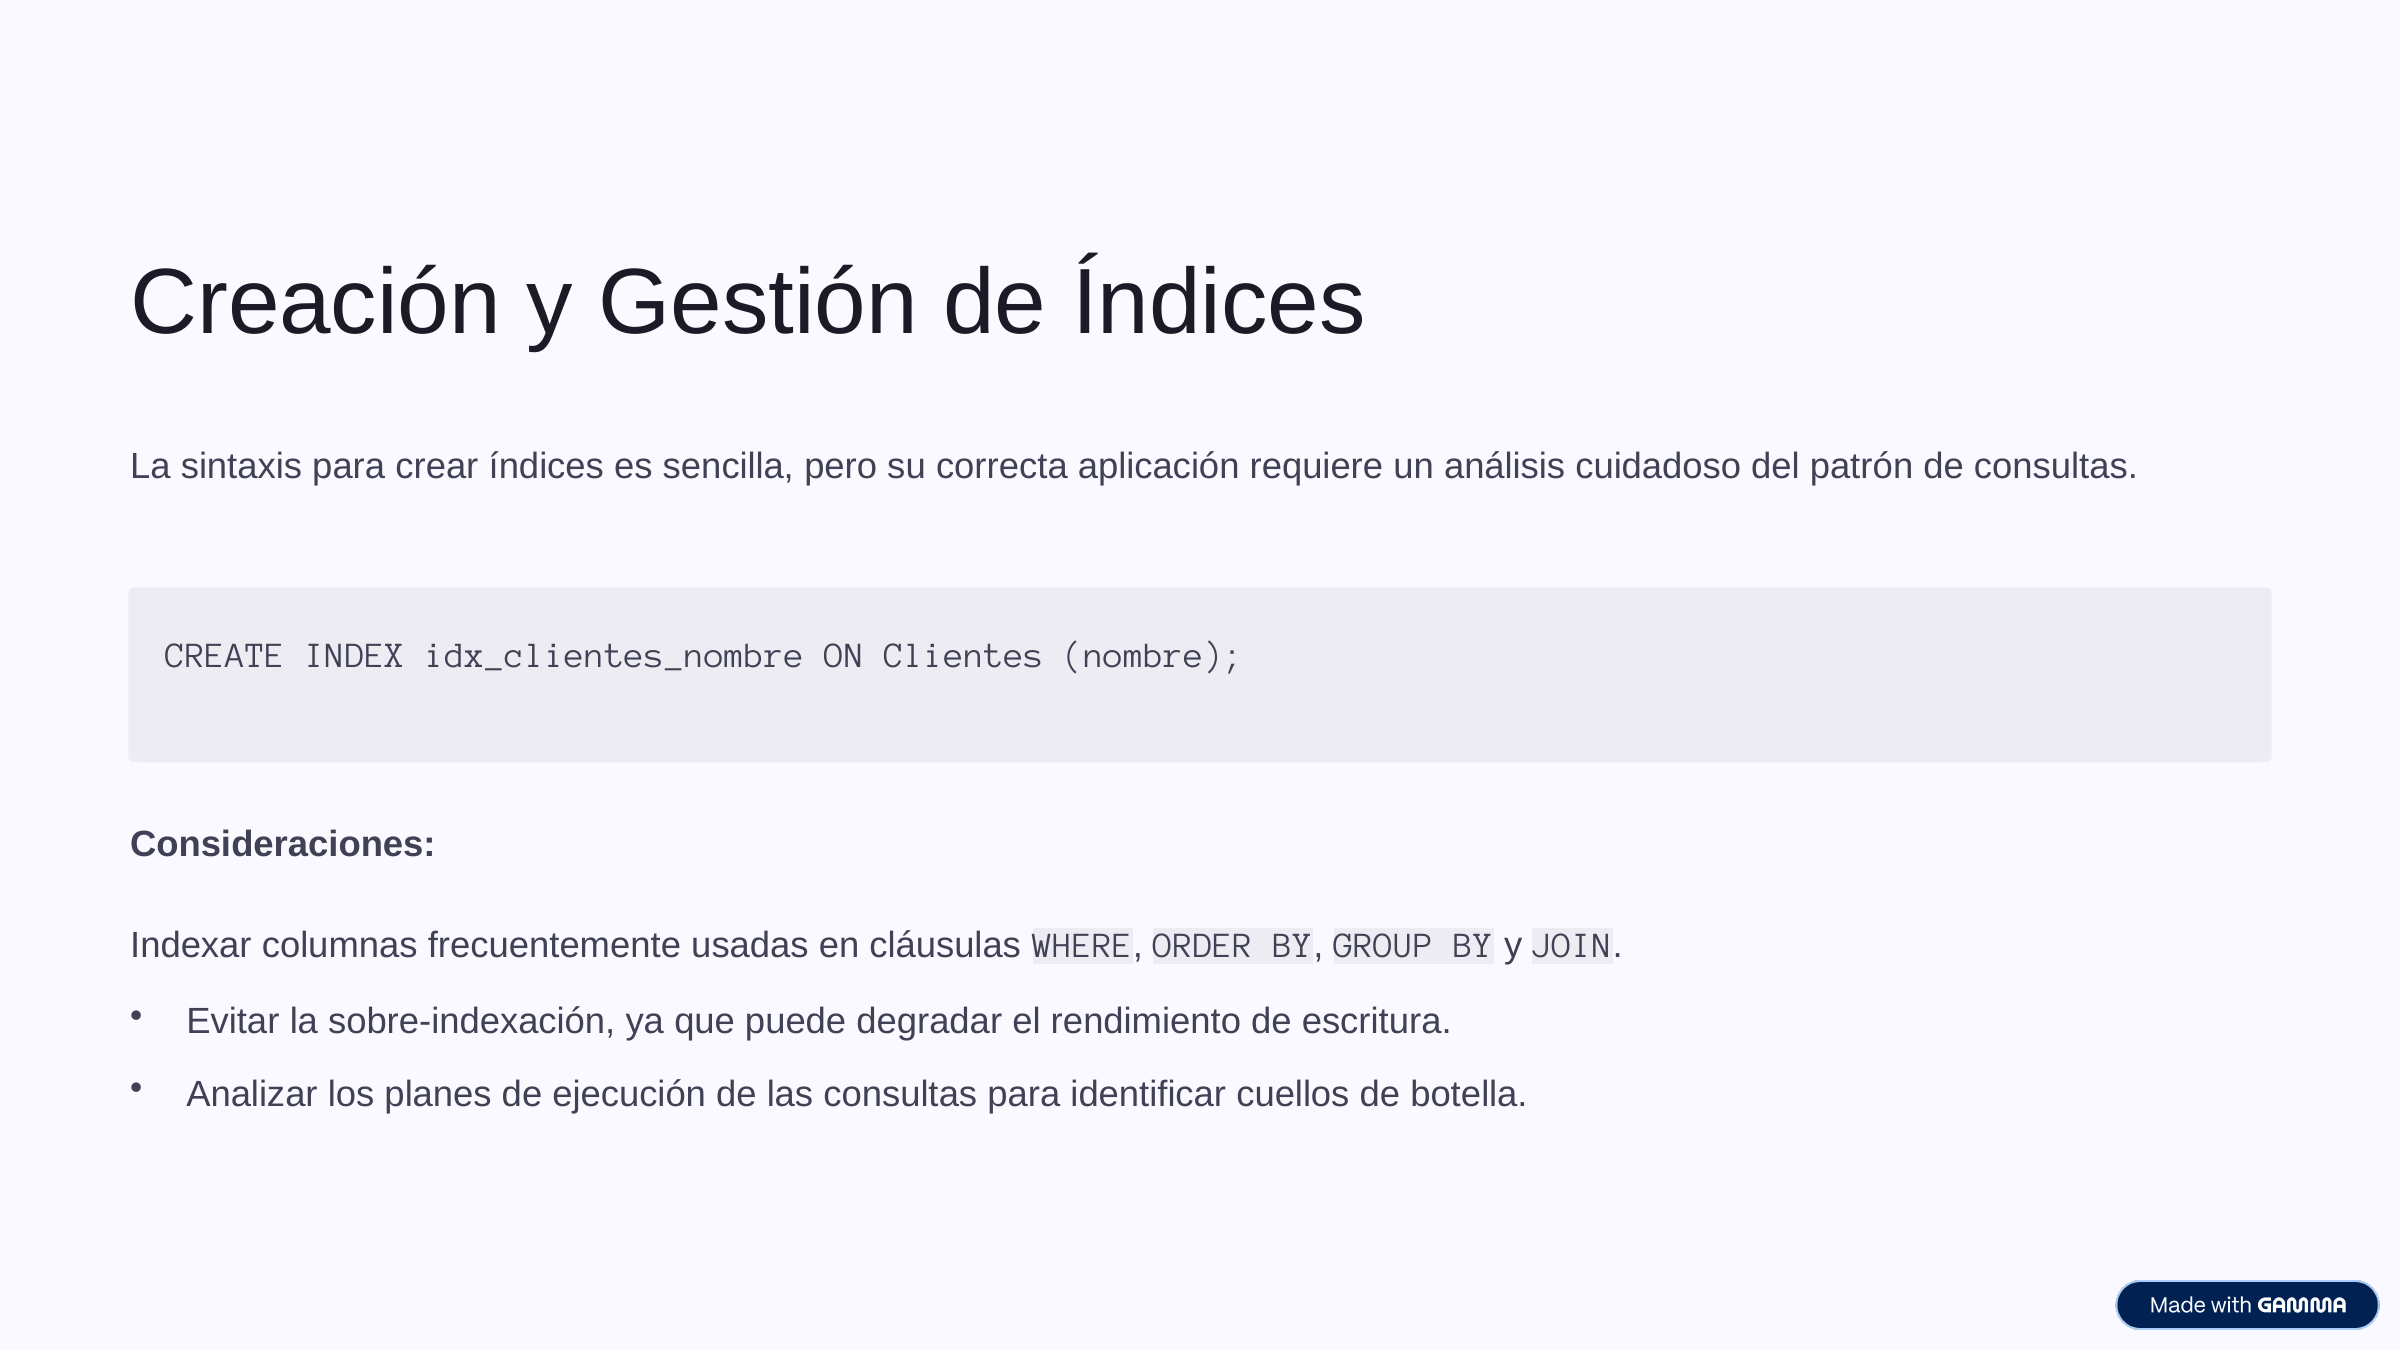

Creación y Gestión de Índices
La sintaxis para crear índices es sencilla, pero su correcta aplicación requiere un análisis cuidadoso del patrón de consultas.

CREATE INDEX idx_clientes_nombre ON Clientes (nombre);
Consideraciones:
Indexar columnas frecuentemente usadas en cláusulas WHERE, ORDER BY, GROUP BY y JOIN.
Evitar la sobre-indexación, ya que puede degradar el rendimiento de escritura.
Analizar los planes de ejecución de las consultas para identificar cuellos de botella.